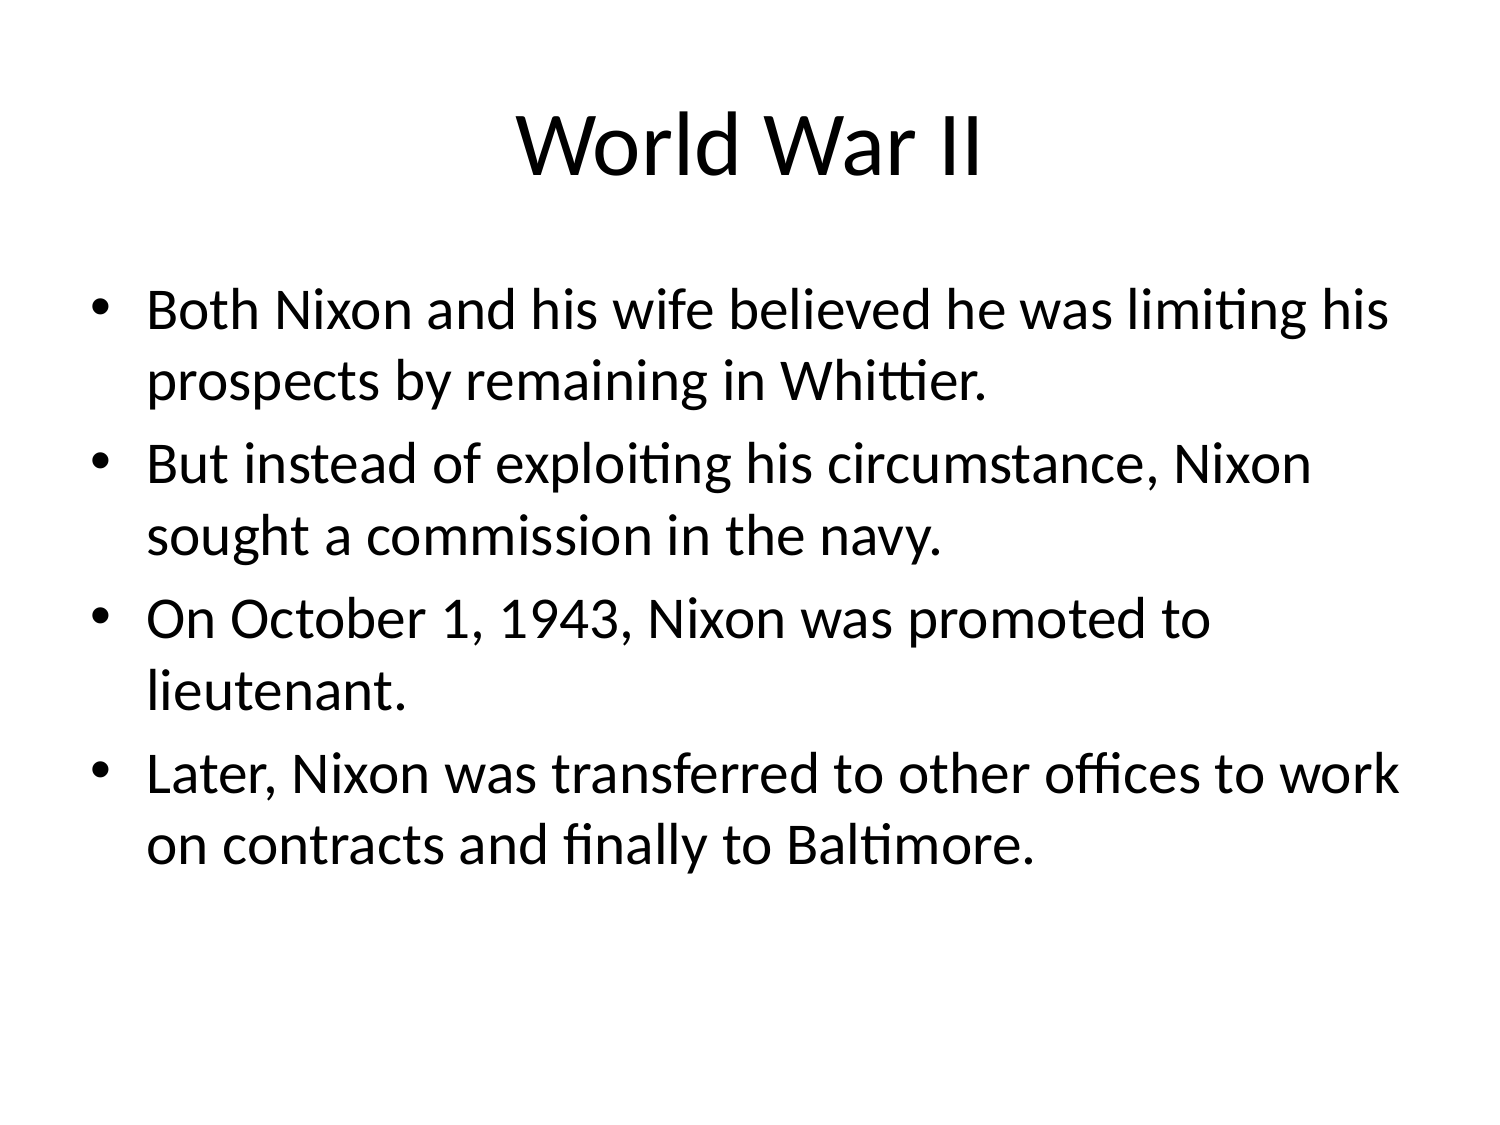

# World War II
Both Nixon and his wife believed he was limiting his prospects by remaining in Whittier.
But instead of exploiting his circumstance, Nixon sought a commission in the navy.
On October 1, 1943, Nixon was promoted to lieutenant.
Later, Nixon was transferred to other offices to work on contracts and finally to Baltimore.